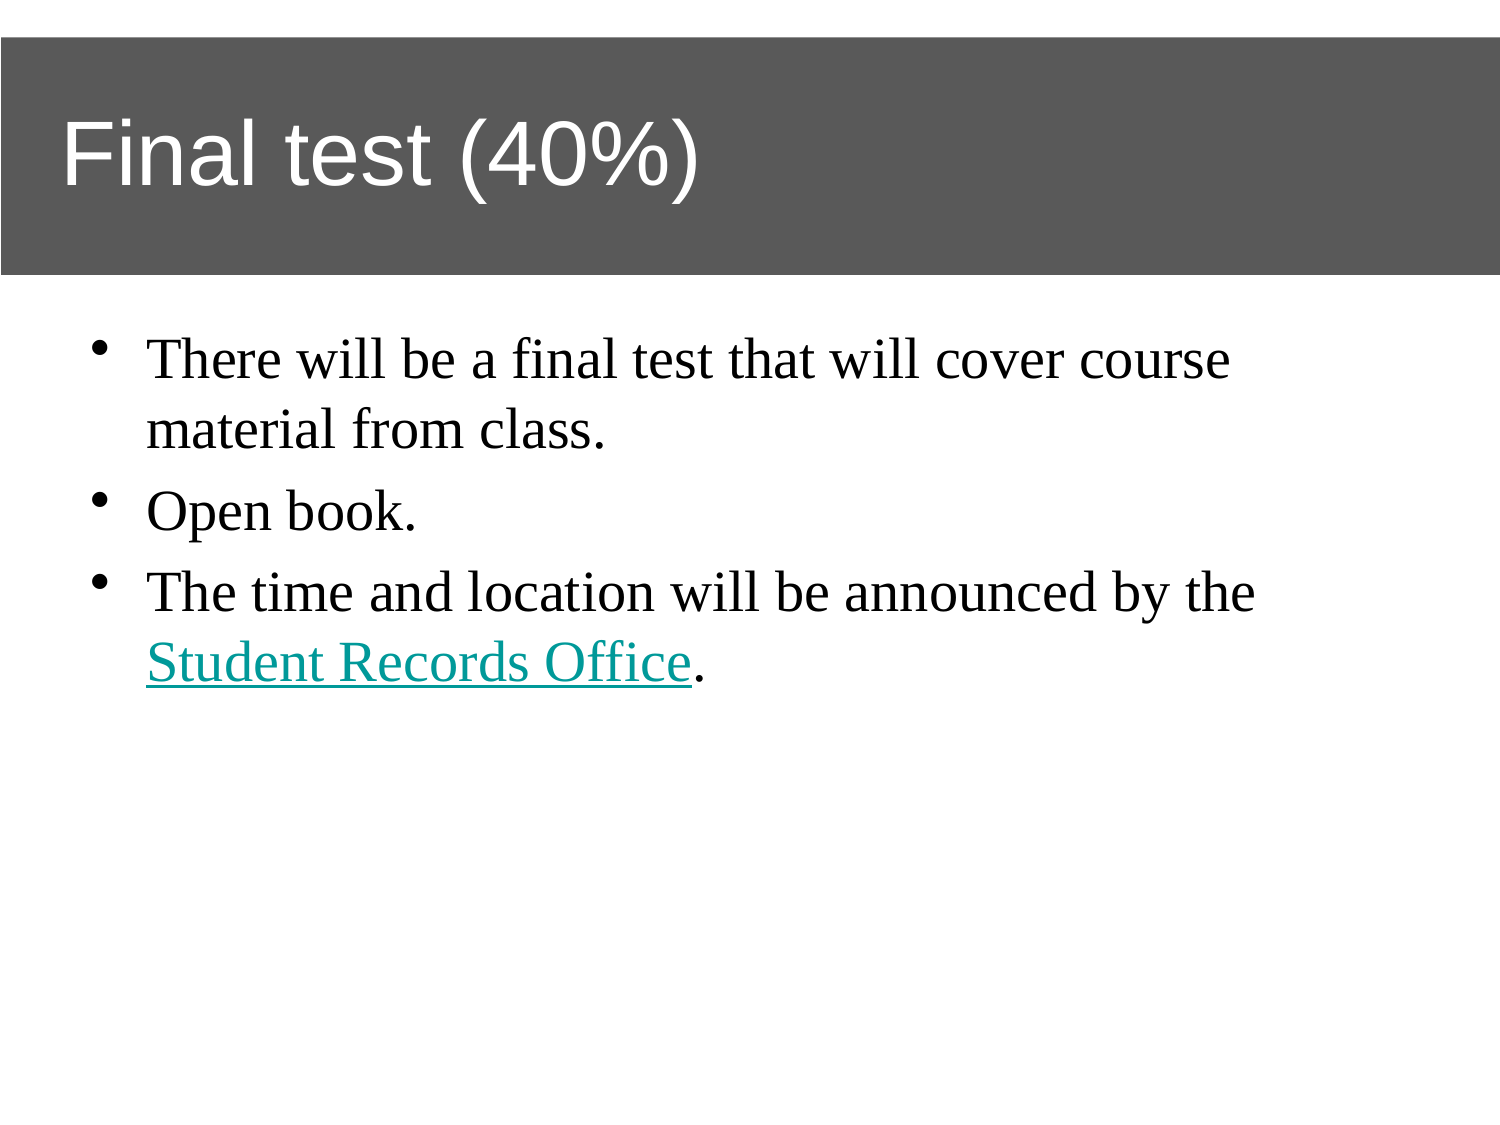

Final test (40%)
There will be a final test that will cover course material from class.
Open book.
The time and location will be announced by the Student Records Office.